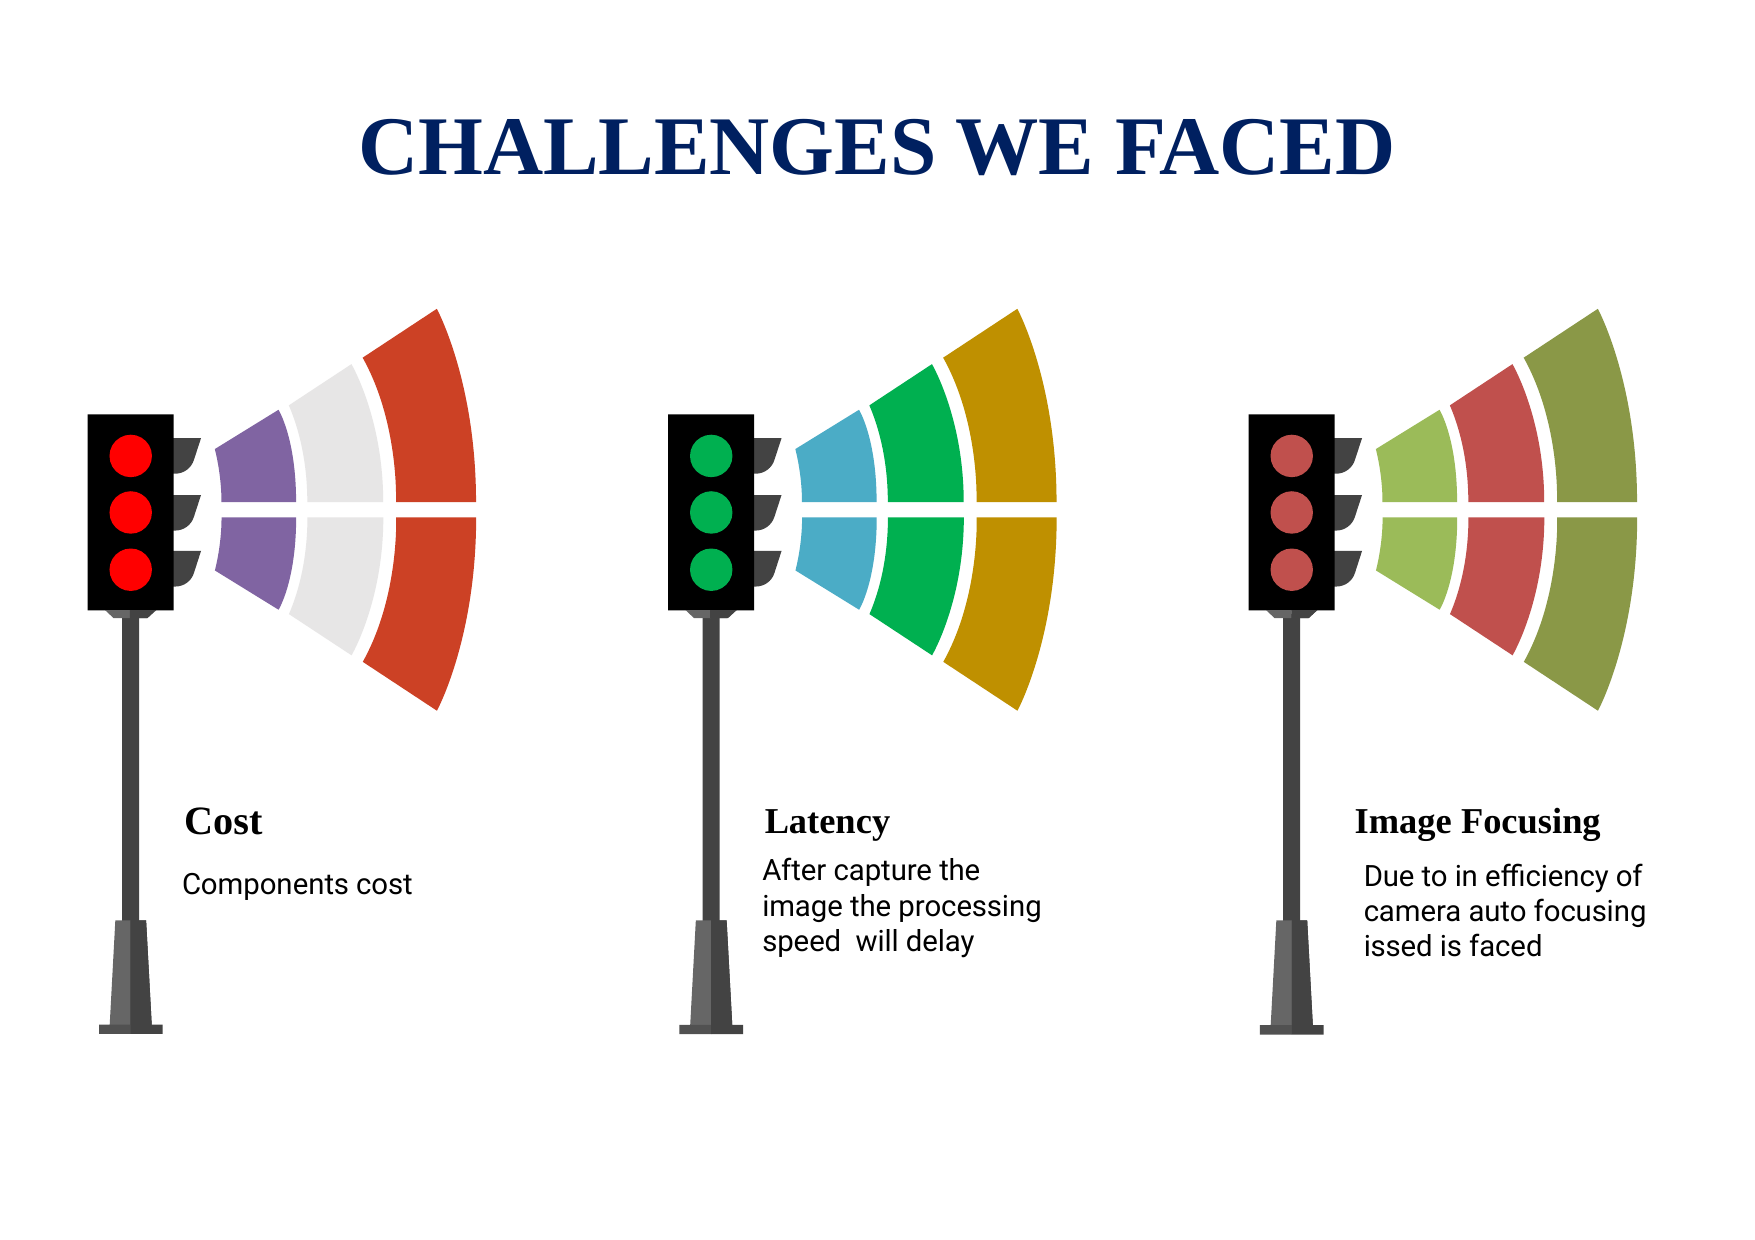

# CHALLENGES WE FACED

Cost
Latency
 Image Focusing
After capture the image the processing speed  will delay
Due to in efficiency of camera auto focusing issed is faced
Components cost